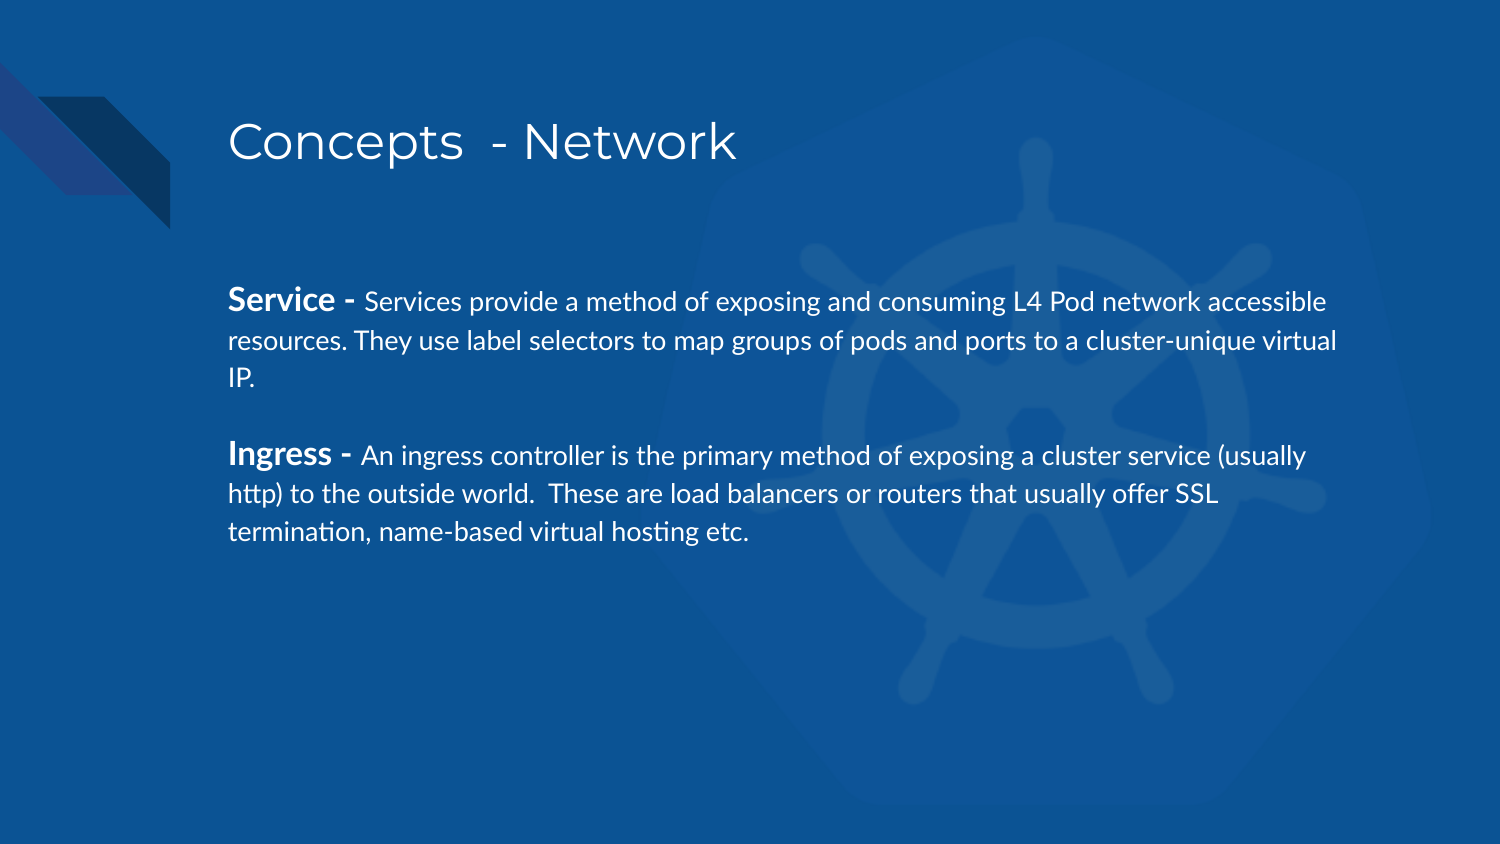

# Concepts  - Network
Service - Services provide a method of exposing and consuming L4 Pod network accessible resources. They use label selectors to map groups of pods and ports to a cluster-unique virtual IP.
Ingress - An ingress controller is the primary method of exposing a cluster service (usually http) to the outside world.  These are load balancers or routers that usually offer SSL termination, name-based virtual hosting etc.